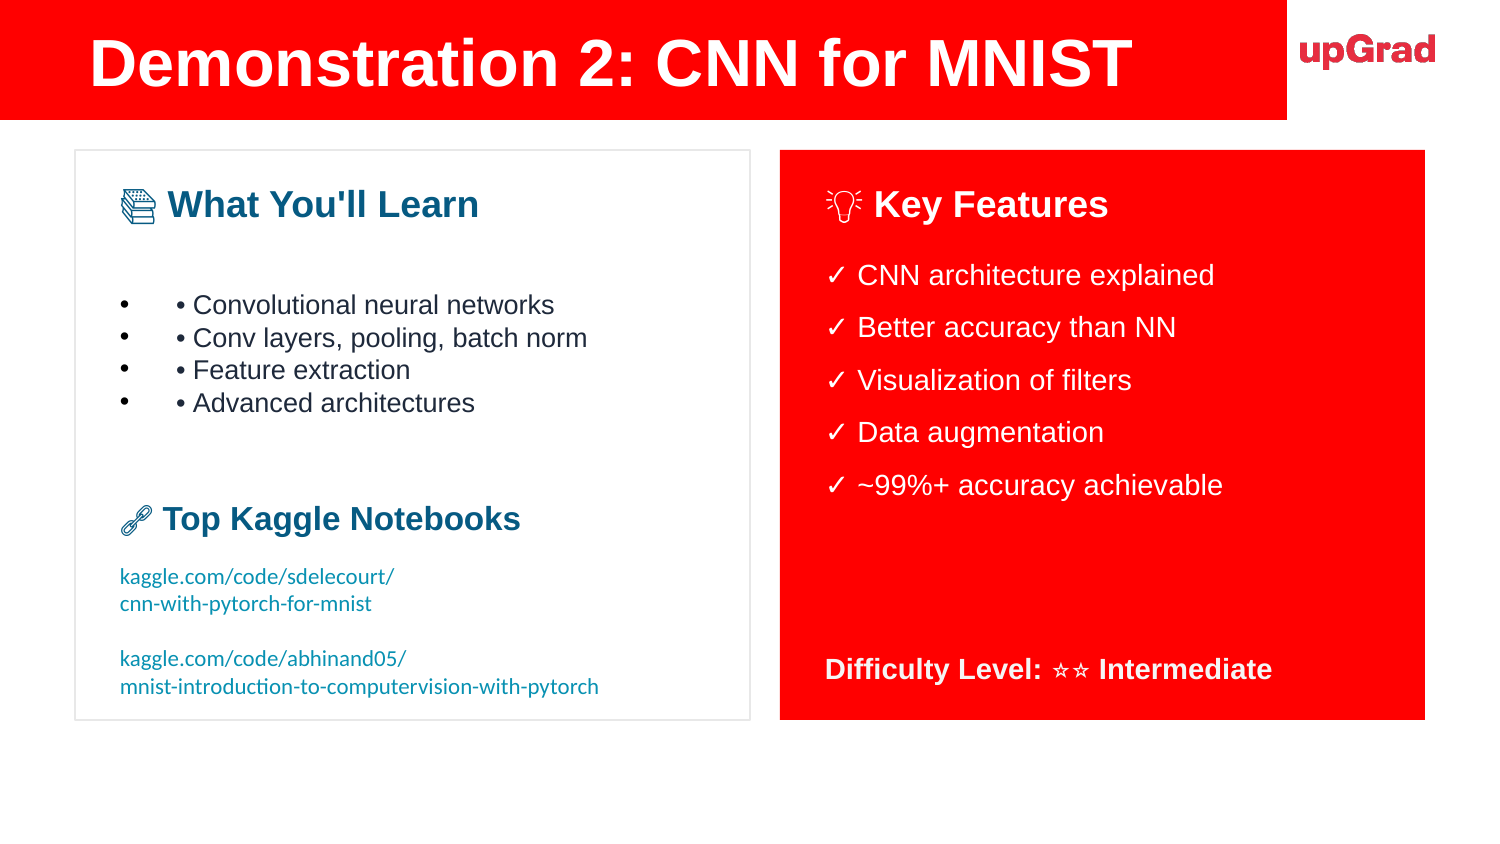

Demonstration 2: CNN for MNIST

📚 What You'll Learn
💡 Key Features
• Convolutional neural networks
• Conv layers, pooling, batch norm
• Feature extraction
• Advanced architectures
✓ CNN architecture explained
✓ Better accuracy than NN
✓ Visualization of filters
✓ Data augmentation
✓ ~99%+ accuracy achievable
🔗 Top Kaggle Notebooks
kaggle.com/code/sdelecourt/
cnn-with-pytorch-for-mnist

kaggle.com/code/abhinand05/
mnist-introduction-to-computervision-with-pytorch
Difficulty Level: ⭐⭐ Intermediate